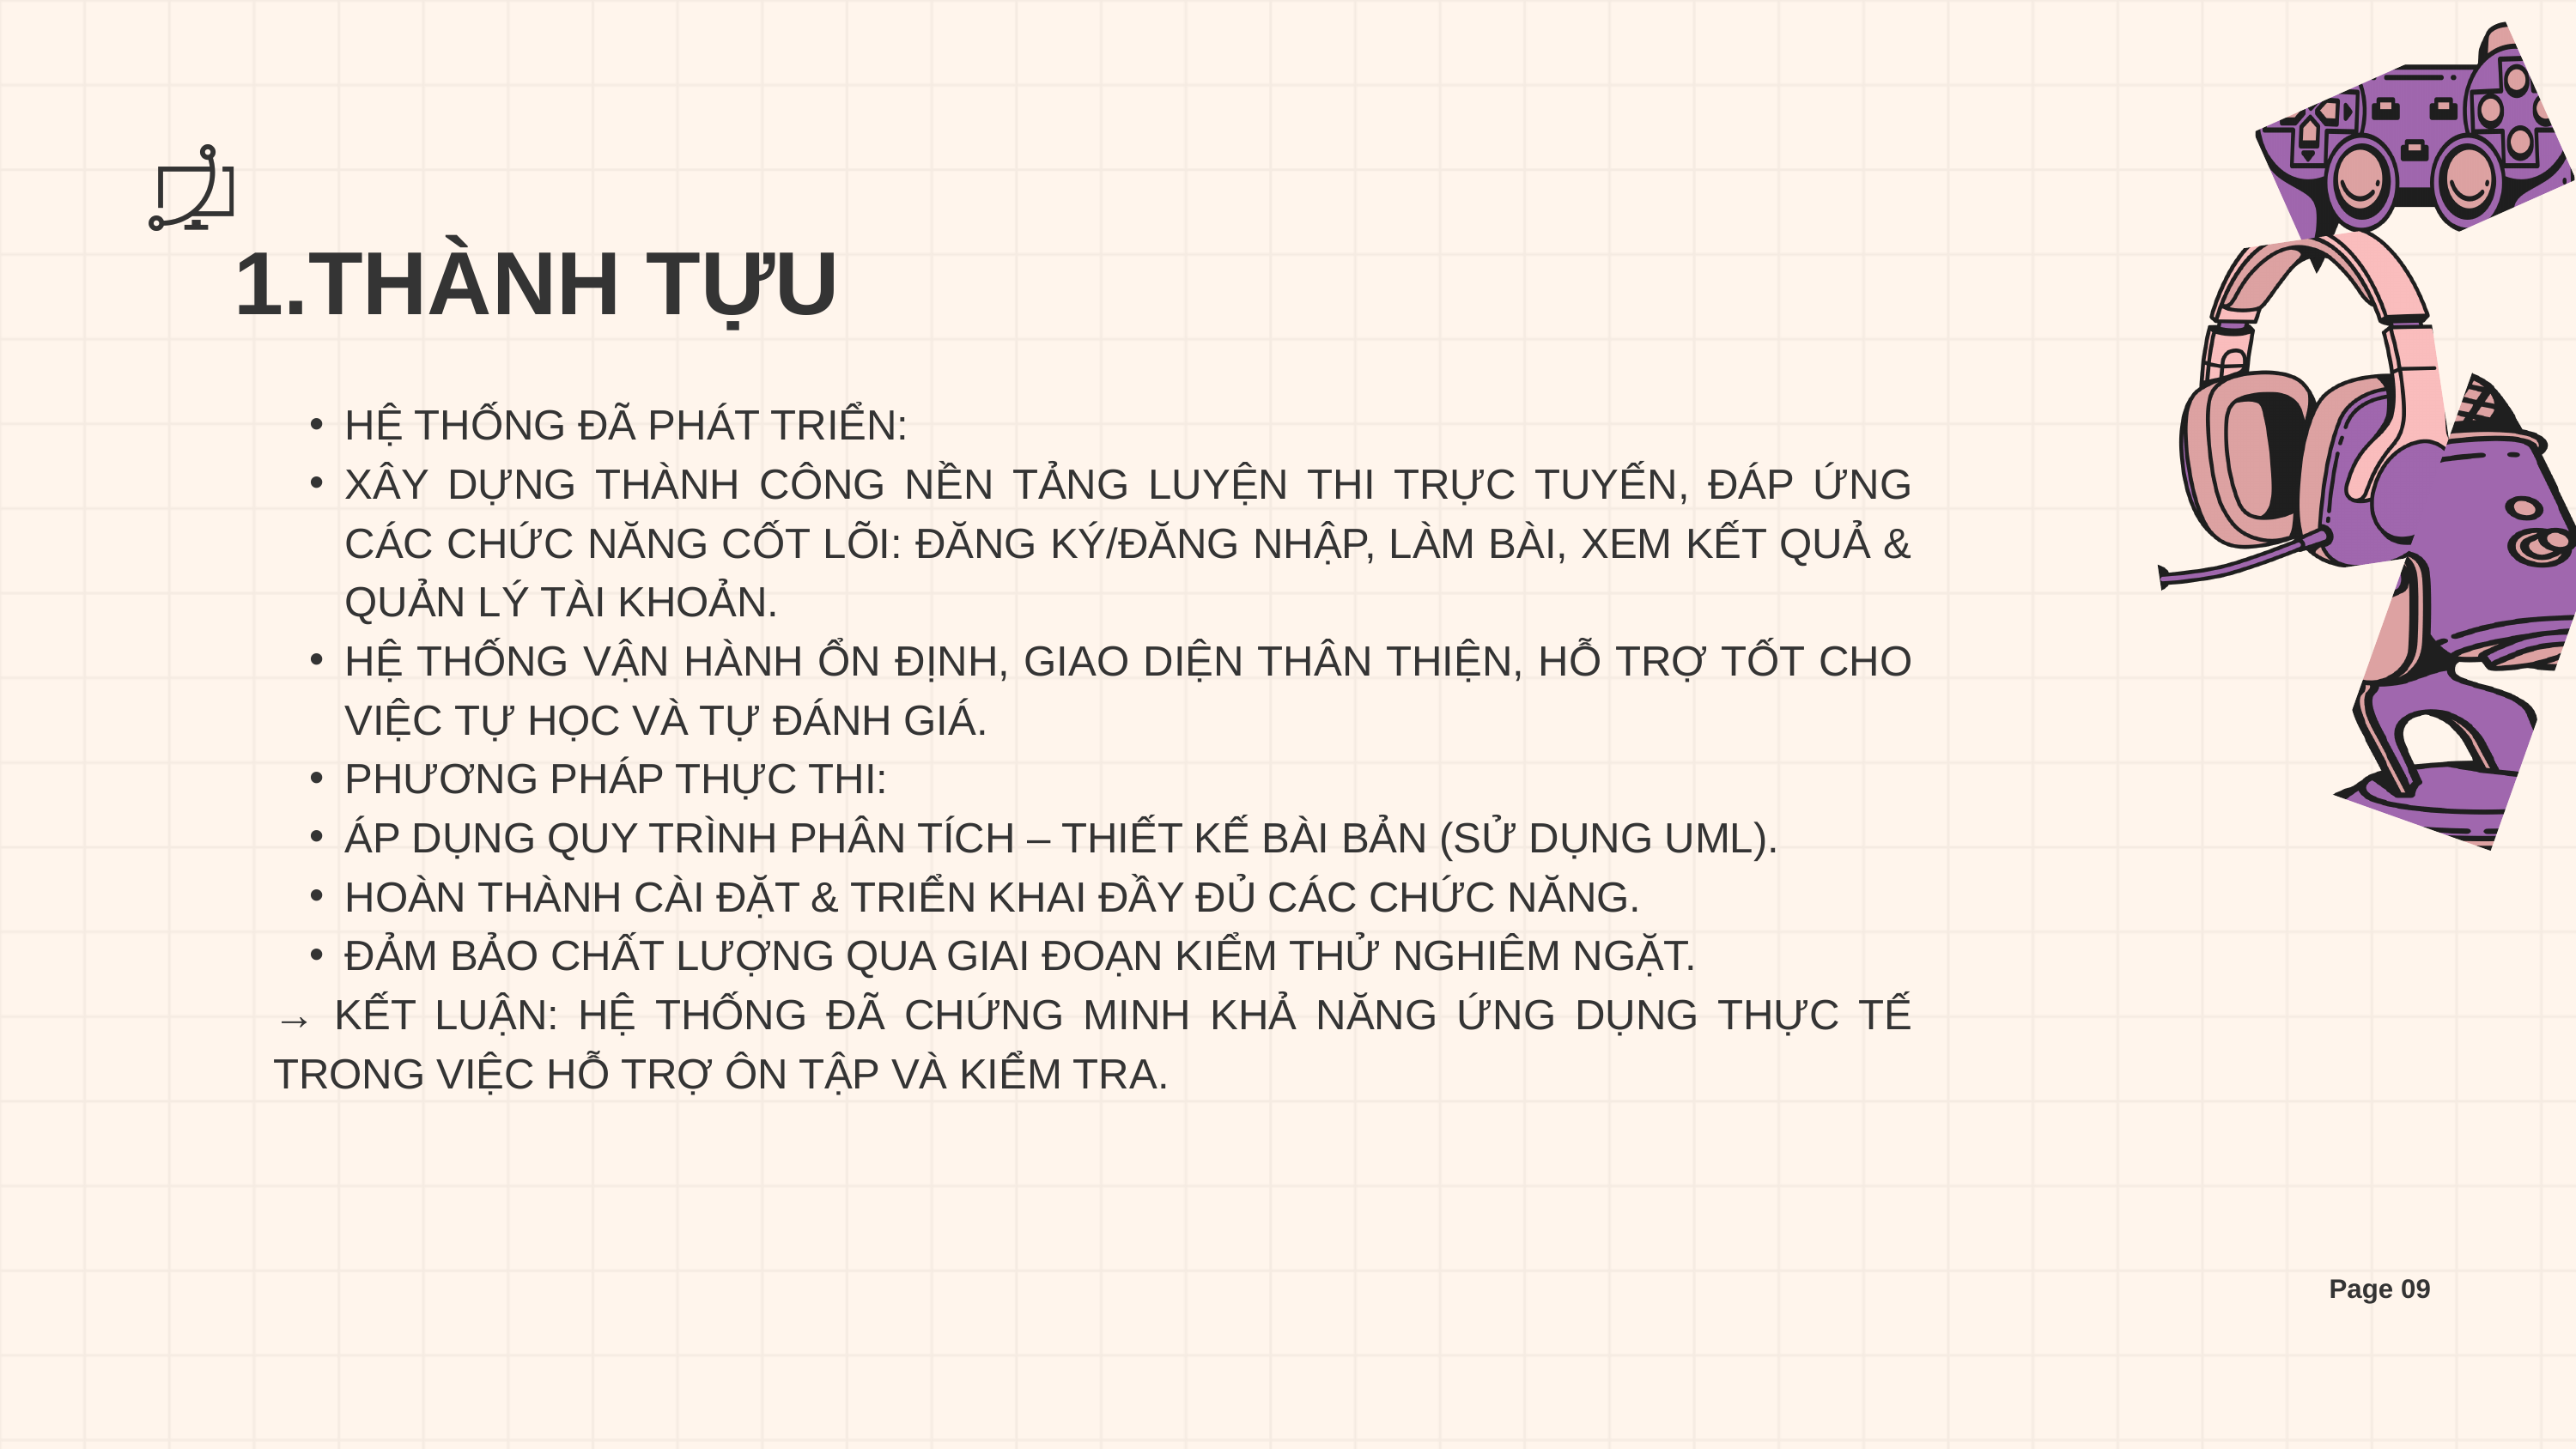

1.THÀNH TỰU

HỆ THỐNG ĐÃ PHÁT TRIỂN:
XÂY DỰNG THÀNH CÔNG NỀN TẢNG LUYỆN THI TRỰC TUYẾN, ĐÁP ỨNG CÁC CHỨC NĂNG CỐT LÕI: ĐĂNG KÝ/ĐĂNG NHẬP, LÀM BÀI, XEM KẾT QUẢ & QUẢN LÝ TÀI KHOẢN.
HỆ THỐNG VẬN HÀNH ỔN ĐỊNH, GIAO DIỆN THÂN THIỆN, HỖ TRỢ TỐT CHO VIỆC TỰ HỌC VÀ TỰ ĐÁNH GIÁ.
PHƯƠNG PHÁP THỰC THI:
ÁP DỤNG QUY TRÌNH PHÂN TÍCH – THIẾT KẾ BÀI BẢN (SỬ DỤNG UML).
HOÀN THÀNH CÀI ĐẶT & TRIỂN KHAI ĐẦY ĐỦ CÁC CHỨC NĂNG.
ĐẢM BẢO CHẤT LƯỢNG QUA GIAI ĐOẠN KIỂM THỬ NGHIÊM NGẶT.
→ KẾT LUẬN: HỆ THỐNG ĐÃ CHỨNG MINH KHẢ NĂNG ỨNG DỤNG THỰC TẾ TRONG VIỆC HỖ TRỢ ÔN TẬP VÀ KIỂM TRA.

Page 09